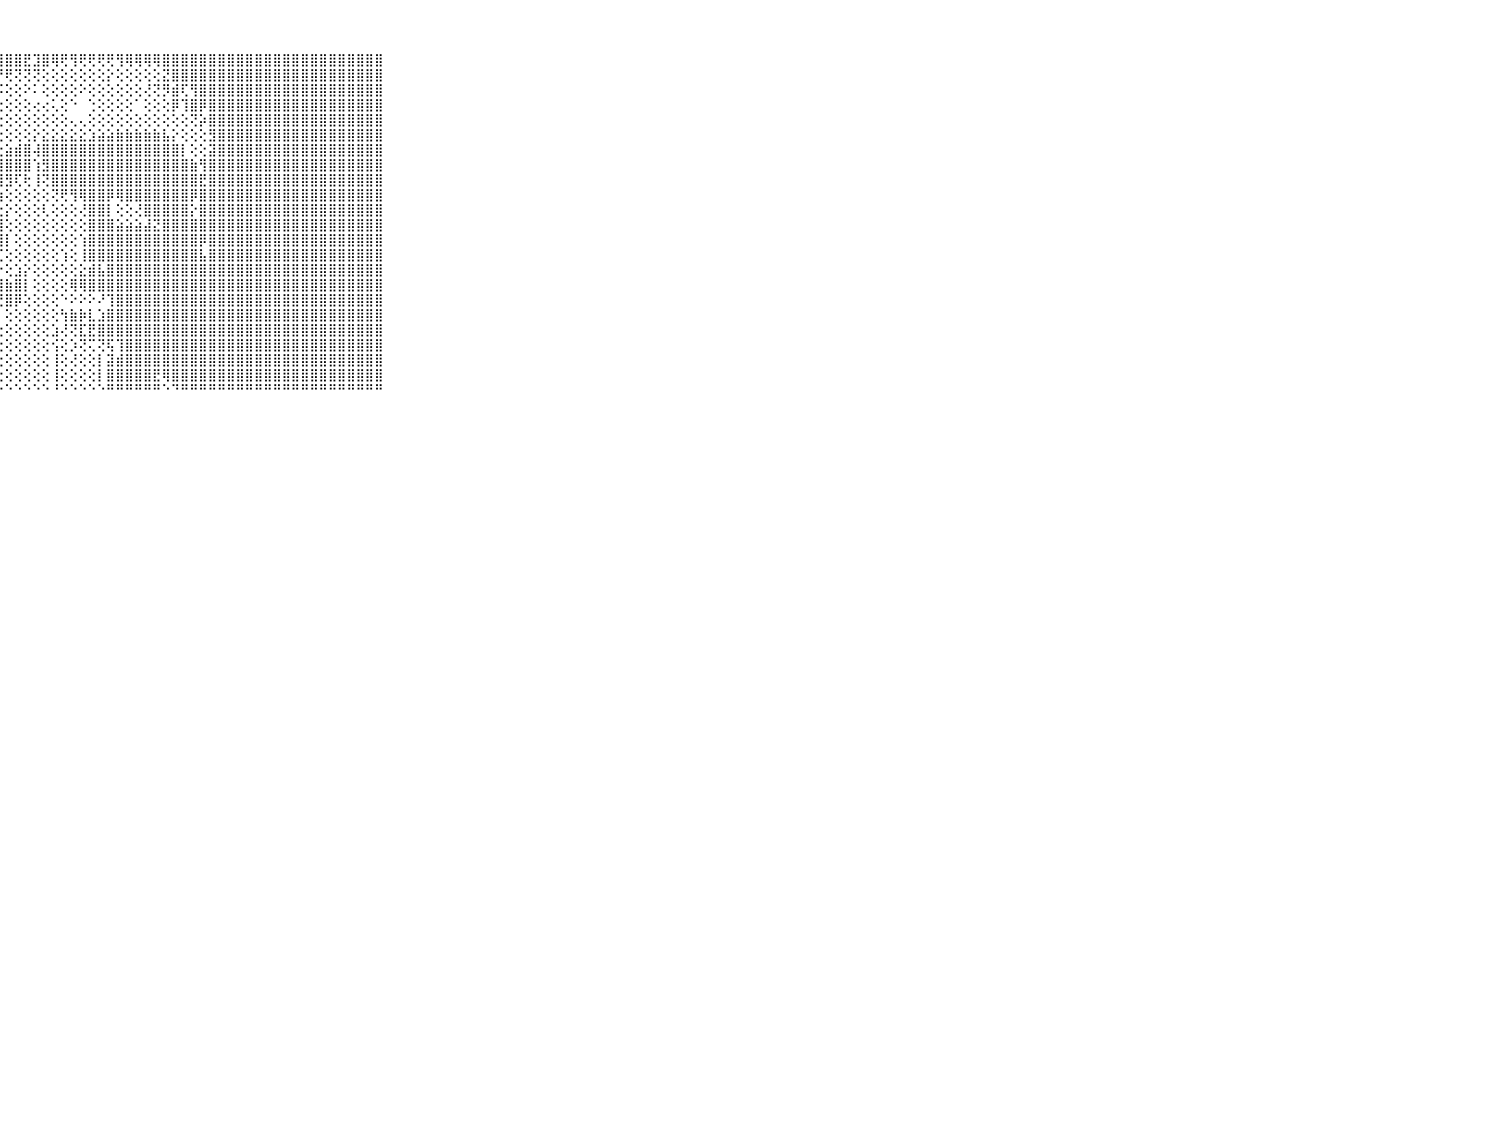

⠀⠀⠀⠀⠀⠀⠀⠀⠀⠀⠀⣿⣿⣿⣿⣿⣿⣿⣿⣿⣿⣿⣿⣿⣿⣿⣿⣿⣿⣿⣟⣹⣿⢿⢟⢻⢟⢟⢟⢟⢻⢿⢿⢿⢿⣿⣿⣿⣿⣿⣿⣿⣿⣿⣿⣿⣿⣿⣿⣿⣿⣿⣿⣿⣿⣿⣿⣿⣿⠀⠀⠀⠀⠀⠀⠀⠀⠀⠀⠀⠀
⠀⠀⠀⠀⠀⠀⠀⠀⠀⠀⠀⣿⣿⣿⣿⣿⣿⣿⣿⣿⣿⣿⣿⣿⣿⣿⣿⡟⢟⢝⢝⢝⢕⢕⢕⢕⢕⢕⢕⡕⢕⢕⢕⢕⢕⣝⣿⣿⣿⣿⣿⣿⣿⣿⣿⣿⣿⣿⣿⣿⣿⣿⣿⣿⣿⣿⣿⣿⣿⠀⠀⠀⠀⠀⠀⠀⠀⠀⠀⠀⠀
⠀⠀⠀⠀⠀⠀⠀⠀⠀⠀⠀⣿⣿⣿⣿⣿⣿⣿⣿⣿⣿⣿⣿⣿⣿⣿⣿⡯⢕⢕⠕⠅⢕⢕⢕⢕⠕⢕⢕⢕⢕⢕⢕⢜⢝⡻⣾⢏⢻⣿⣿⣿⣿⣿⣿⣿⣿⣿⣿⣿⣿⣿⣿⣿⣿⣿⣿⣿⣿⠀⠀⠀⠀⠀⠀⠀⠀⠀⠀⠀⠀
⠀⠀⠀⠀⠀⠀⠀⠀⠀⠀⠀⣿⣿⣿⣿⣿⣿⣿⣿⣿⣿⣿⣿⣿⣿⡿⢏⢕⢕⢕⢕⢔⢔⢅⢕⠑⠀⢑⢕⢕⢕⢕⠁⢕⢕⢕⡿⢹⣿⡿⣿⣿⣿⣿⣿⣿⣿⣿⣿⣿⣿⣿⣿⣿⣿⣿⣿⣿⣿⠀⠀⠀⠀⠀⠀⠀⠀⠀⠀⠀⠀
⠀⠀⠀⠀⠀⠀⠀⠀⠀⠀⠀⣿⣿⣿⣿⣿⣿⣿⣿⣿⣿⣿⣿⡾⢇⢕⢕⢕⢕⢕⢕⢕⢕⢕⢕⢄⢄⢕⢕⢕⢕⢕⢕⢕⢕⢕⢕⢕⢝⡵⣿⣿⣿⣿⣿⣿⣿⣿⣿⣿⣿⣿⣿⣿⣿⣿⣿⣿⣿⠀⠀⠀⠀⠀⠀⠀⠀⠀⠀⠀⠀
⠀⠀⠀⠀⠀⠀⠀⠀⠀⠀⠀⣿⣿⣿⣿⣿⣿⣿⣿⣿⣿⣿⣿⣯⡷⣟⢕⢕⢕⢕⢕⡕⣕⣕⣕⣕⣕⣱⣵⣵⣷⣷⣷⣷⣷⣧⡕⢕⢕⢕⣻⣿⣿⣿⣿⣿⣿⣿⣿⣿⣿⣿⣿⣿⣿⣿⣿⣿⣿⠀⠀⠀⠀⠀⠀⠀⠀⠀⠀⠀⠀
⠀⠀⠀⠀⠀⠀⠀⠀⠀⠀⠀⣿⣿⣿⣿⣿⣿⣿⣿⣿⣿⣿⣿⣿⢏⢕⢕⢕⣵⣾⣿⢼⣿⣿⣿⣿⣿⣿⣿⣿⣿⣿⣿⣿⣿⣿⣿⡇⢕⢕⣽⣿⣿⣿⣿⣿⣿⣿⣿⣿⣿⣿⣿⣿⣿⣿⣿⣿⣿⠀⠀⠀⠀⠀⠀⠀⠀⠀⠀⠀⠀
⠀⠀⠀⠀⠀⠀⠀⠀⠀⠀⠀⣿⣿⣿⣿⣿⣿⣿⣿⣿⣿⣿⣿⡟⢕⢕⢕⣸⣿⣿⣿⢱⣻⣿⣿⣿⣿⣿⣿⣿⣿⣿⣿⣿⣿⣿⣿⣿⣷⢻⣿⣿⣿⣿⣿⣿⣿⣿⣿⣿⣿⣿⣿⣿⣿⣿⣿⣿⣿⠀⠀⠀⠀⠀⠀⠀⠀⠀⠀⠀⠀
⠀⠀⠀⠀⠀⠀⠀⠀⠀⠀⠀⣿⣿⣿⣿⣿⣿⣿⣿⣿⣿⣿⣿⡇⢕⢕⢕⣿⣻⢏⢗⢸⢝⣿⣿⣿⣿⣿⣿⣿⣿⣿⣿⣿⣿⣿⣿⣿⣿⣟⣿⣿⣿⣿⣿⣿⣿⣿⣿⣿⣿⣿⣿⣿⣿⣿⣿⣿⣿⠀⠀⠀⠀⠀⠀⠀⠀⠀⠀⠀⠀
⠀⠀⠀⠀⠀⠀⠀⠀⠀⠀⠀⣿⣿⣿⣿⣿⣿⣿⣿⣿⣿⣿⣿⢇⢕⢕⣸⢷⢕⢕⢕⢕⢕⢝⢟⢻⢿⣿⣿⡿⢿⣿⣿⣿⣿⣿⣿⣿⡿⣿⣿⣿⣿⣿⣿⣿⣿⣿⣿⣿⣿⣿⣿⣿⣿⣿⣿⣿⣿⠀⠀⠀⠀⠀⠀⠀⠀⠀⠀⠀⠀
⠀⠀⠀⠀⠀⠀⠀⠀⠀⠀⠀⣿⣿⣿⣿⣿⣿⣿⣿⣿⣿⣿⣿⡇⢕⢕⣯⣕⡕⢕⢕⢕⢇⢕⢕⢕⢜⣿⣿⡇⢕⢕⢜⣿⣿⣿⣿⣿⡕⣿⣿⣿⣿⣿⣿⣿⣿⣿⣿⣿⣿⣿⣿⣿⣿⣿⣿⣿⣿⠀⠀⠀⠀⠀⠀⠀⠀⠀⠀⠀⠀
⠀⠀⠀⠀⠀⠀⠀⠀⠀⠀⠀⣿⣿⣿⣿⣿⣿⣿⣿⣿⣿⣿⣿⡷⢕⣱⣿⣿⢕⢕⢕⢕⢕⢕⢕⢕⢕⣿⣿⣿⣵⣵⣵⣼⣝⣿⣿⣿⣿⣿⣿⣿⣿⣿⣿⣿⣿⣿⣿⣿⣿⣿⣿⣿⣿⣿⣿⣿⣿⠀⠀⠀⠀⠀⠀⠀⠀⠀⠀⠀⠀
⠀⠀⠀⠀⠀⠀⠀⠀⠀⠀⠀⣿⣿⣿⣿⣿⣿⣿⣿⣿⣿⣿⣵⡕⢕⣿⣿⣿⡇⢕⢕⢕⢕⢕⢕⢕⢱⣿⣿⣿⣿⣿⣿⣿⣿⣿⣿⣿⣿⡿⣿⣿⣿⣿⣿⣿⣿⣿⣿⣿⣿⣿⣿⣿⣿⣿⣿⣿⣿⠀⠀⠀⠀⠀⠀⠀⠀⠀⠀⠀⠀
⠀⠀⠀⠀⠀⠀⠀⠀⠀⠀⠀⣿⣿⣿⣿⣿⣿⣿⣿⣿⣿⣿⣽⢇⢕⣿⣿⢏⢕⢕⢕⢕⢕⢕⢱⢕⢸⣿⣿⣿⣿⣿⣿⣿⣿⣿⣿⣿⣿⣧⣿⣿⣿⣿⣿⣿⣿⣿⣿⣿⣿⣿⣿⣿⣿⣿⣿⣿⣿⠀⠀⠀⠀⠀⠀⠀⠀⠀⠀⠀⠀
⠀⠀⠀⠀⠀⠀⠀⠀⠀⠀⠀⣿⣿⣿⣿⣿⣿⣿⣿⣿⣿⣿⣿⣼⣎⡝⣿⡕⢕⣱⡕⢕⢕⢕⢕⢕⣕⣾⣧⣿⣿⣿⣿⣿⣿⣿⣿⣿⣿⣿⣿⣿⣿⣿⣿⣿⣿⣿⣿⣿⣿⣿⣿⣿⣿⣿⣿⣿⣿⠀⠀⠀⠀⠀⠀⠀⠀⠀⠀⠀⠀
⠀⠀⠀⠀⠀⠀⠀⠀⠀⠀⠀⣿⣿⣿⣿⣿⣿⣿⣿⣿⣿⣿⣿⣿⣿⣕⣾⣼⣷⣿⡇⢕⢕⢕⢕⢿⢿⣿⣿⣿⣿⣿⣿⣿⣿⣿⣿⣿⣿⣿⣿⣿⣿⣿⣿⣿⣿⣿⣿⣿⣿⣿⣿⣿⣿⣿⣿⣿⣿⠀⠀⠀⠀⠀⠀⠀⠀⠀⠀⠀⠀
⠀⠀⠀⠀⠀⠀⠀⠀⠀⠀⠀⣿⣿⣿⣿⣿⣿⣿⣿⣿⣿⣿⣿⣿⣿⣿⣿⢟⣿⡿⢕⢕⢕⢕⠑⠕⠕⠕⠜⢹⣿⣿⣿⣿⣿⣿⣿⣿⣿⣿⣿⣿⣿⣿⣿⣿⣿⣿⣿⣿⣿⣿⣿⣿⣿⣿⣿⣿⣿⠀⠀⠀⠀⠀⠀⠀⠀⠀⠀⠀⠀
⠀⠀⠀⠀⠀⠀⠀⠀⠀⠀⠀⣿⣿⣿⣿⣿⣿⣿⣿⣿⣿⣿⣿⣿⣿⣿⣿⡇⢕⢕⢕⢕⢕⢕⢳⣷⡷⣇⣱⣿⣿⣿⣿⣿⣿⣿⣿⣿⣿⣿⣿⣿⣿⣿⣿⣿⣿⣿⣿⣿⣿⣿⣿⣿⣿⣿⣿⣿⣿⠀⠀⠀⠀⠀⠀⠀⠀⠀⠀⠀⠀
⠀⠀⠀⠀⠀⠀⠀⠀⠀⠀⠀⣿⣿⣿⣿⣿⣿⣿⣿⣿⣿⣿⣿⣿⣿⣿⡗⢕⢕⢕⢕⢕⢕⣱⢜⢝⣏⣟⣿⣿⣿⣿⣿⣿⣿⣿⣿⣿⣿⣿⣿⣿⣿⣿⣿⣿⣿⣿⣿⣿⣿⣿⣿⣿⣿⣿⣿⣿⣿⠀⠀⠀⠀⠀⠀⠀⠀⠀⠀⠀⠀
⠀⠀⠀⠀⠀⠀⠀⠀⠀⠀⠀⣿⣿⣿⣿⣿⣿⣿⣿⣿⣿⣿⣿⣿⣿⣿⡏⢕⢕⢕⢕⢕⢕⢪⢕⡱⢝⢍⢝⢯⢹⣿⣿⣿⣿⣿⣿⣿⣿⣿⣿⣿⣿⣿⣿⣿⣿⣿⣿⣿⣿⣿⣿⣿⣿⣿⣿⣿⣿⠀⠀⠀⠀⠀⠀⠀⠀⠀⠀⠀⠀
⠀⠀⠀⠀⠀⠀⠀⠀⠀⠀⠀⣿⣿⣿⣿⣿⣿⣿⣿⣿⣿⣿⣿⢟⢱⣿⡗⢕⢕⢕⢕⢕⢕⢸⢕⢜⢕⢕⡇⣽⣾⣿⣿⣿⣿⣿⣿⣿⣿⣿⣿⣿⣿⣿⣿⣿⣿⣿⣿⣿⣿⣿⣿⣿⣿⣿⣿⣿⣿⠀⠀⠀⠀⠀⠀⠀⠀⠀⠀⠀⠀
⠀⠀⠀⠀⠀⠀⠀⠀⠀⠀⠀⣿⣿⣿⣿⣿⣿⣿⣿⢿⢟⢏⢕⢕⣿⡇⡇⢕⢕⢕⢕⢕⢕⢸⢕⢕⢕⢕⡇⣿⣿⣿⣿⣿⣟⢿⣿⣿⣿⣿⣿⣿⣿⣿⣿⣿⣿⣿⣿⣿⣿⣿⣿⣿⣿⣿⣿⣿⣿⠀⠀⠀⠀⠀⠀⠀⠀⠀⠀⠀⠀
⠀⠀⠀⠀⠀⠀⠀⠀⠀⠀⠀⠛⠛⠛⠛⠋⠙⠑⠑⠑⠑⠑⠑⠑⠛⠃⠑⠑⠑⠑⠑⠑⠑⠘⠑⠑⠑⠑⠑⠛⠛⠛⠛⠛⠛⠑⠙⠛⠛⠛⠛⠛⠛⠛⠛⠛⠛⠛⠛⠛⠛⠛⠛⠛⠛⠛⠛⠛⠛⠀⠀⠀⠀⠀⠀⠀⠀⠀⠀⠀⠀